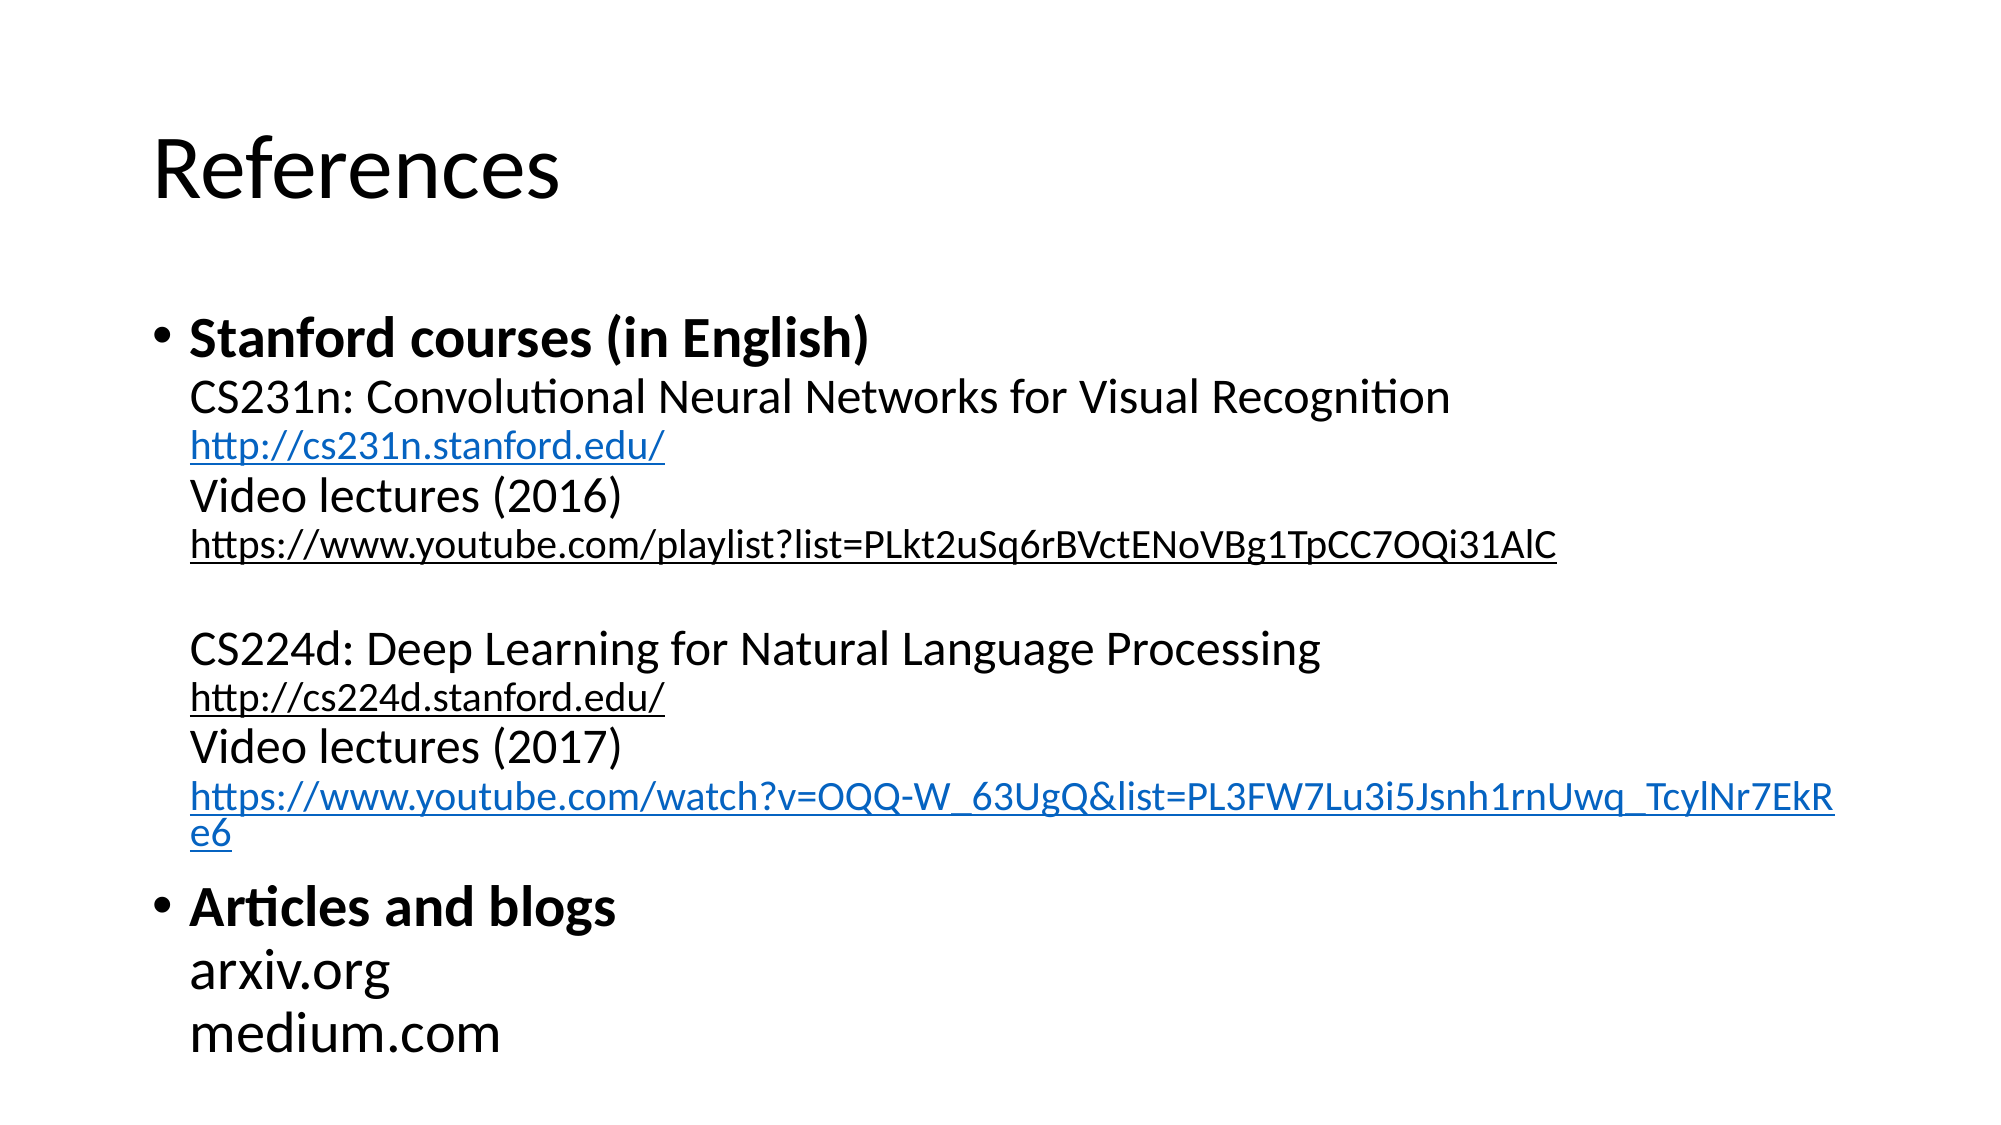

# References
Stanford courses (in English)
CS231n: Convolutional Neural Networks for Visual Recognition
http://cs231n.stanford.edu/
Video lectures (2016) https://www.youtube.com/playlist?list=PLkt2uSq6rBVctENoVBg1TpCC7OQi31AlC
CS224d: Deep Learning for Natural Language Processing
http://cs224d.stanford.edu/
Video lectures (2017)
https://www.youtube.com/watch?v=OQQ-W_63UgQ&list=PL3FW7Lu3i5Jsnh1rnUwq_TcylNr7EkRe6
Articles and blogs
arxiv.org
medium.com